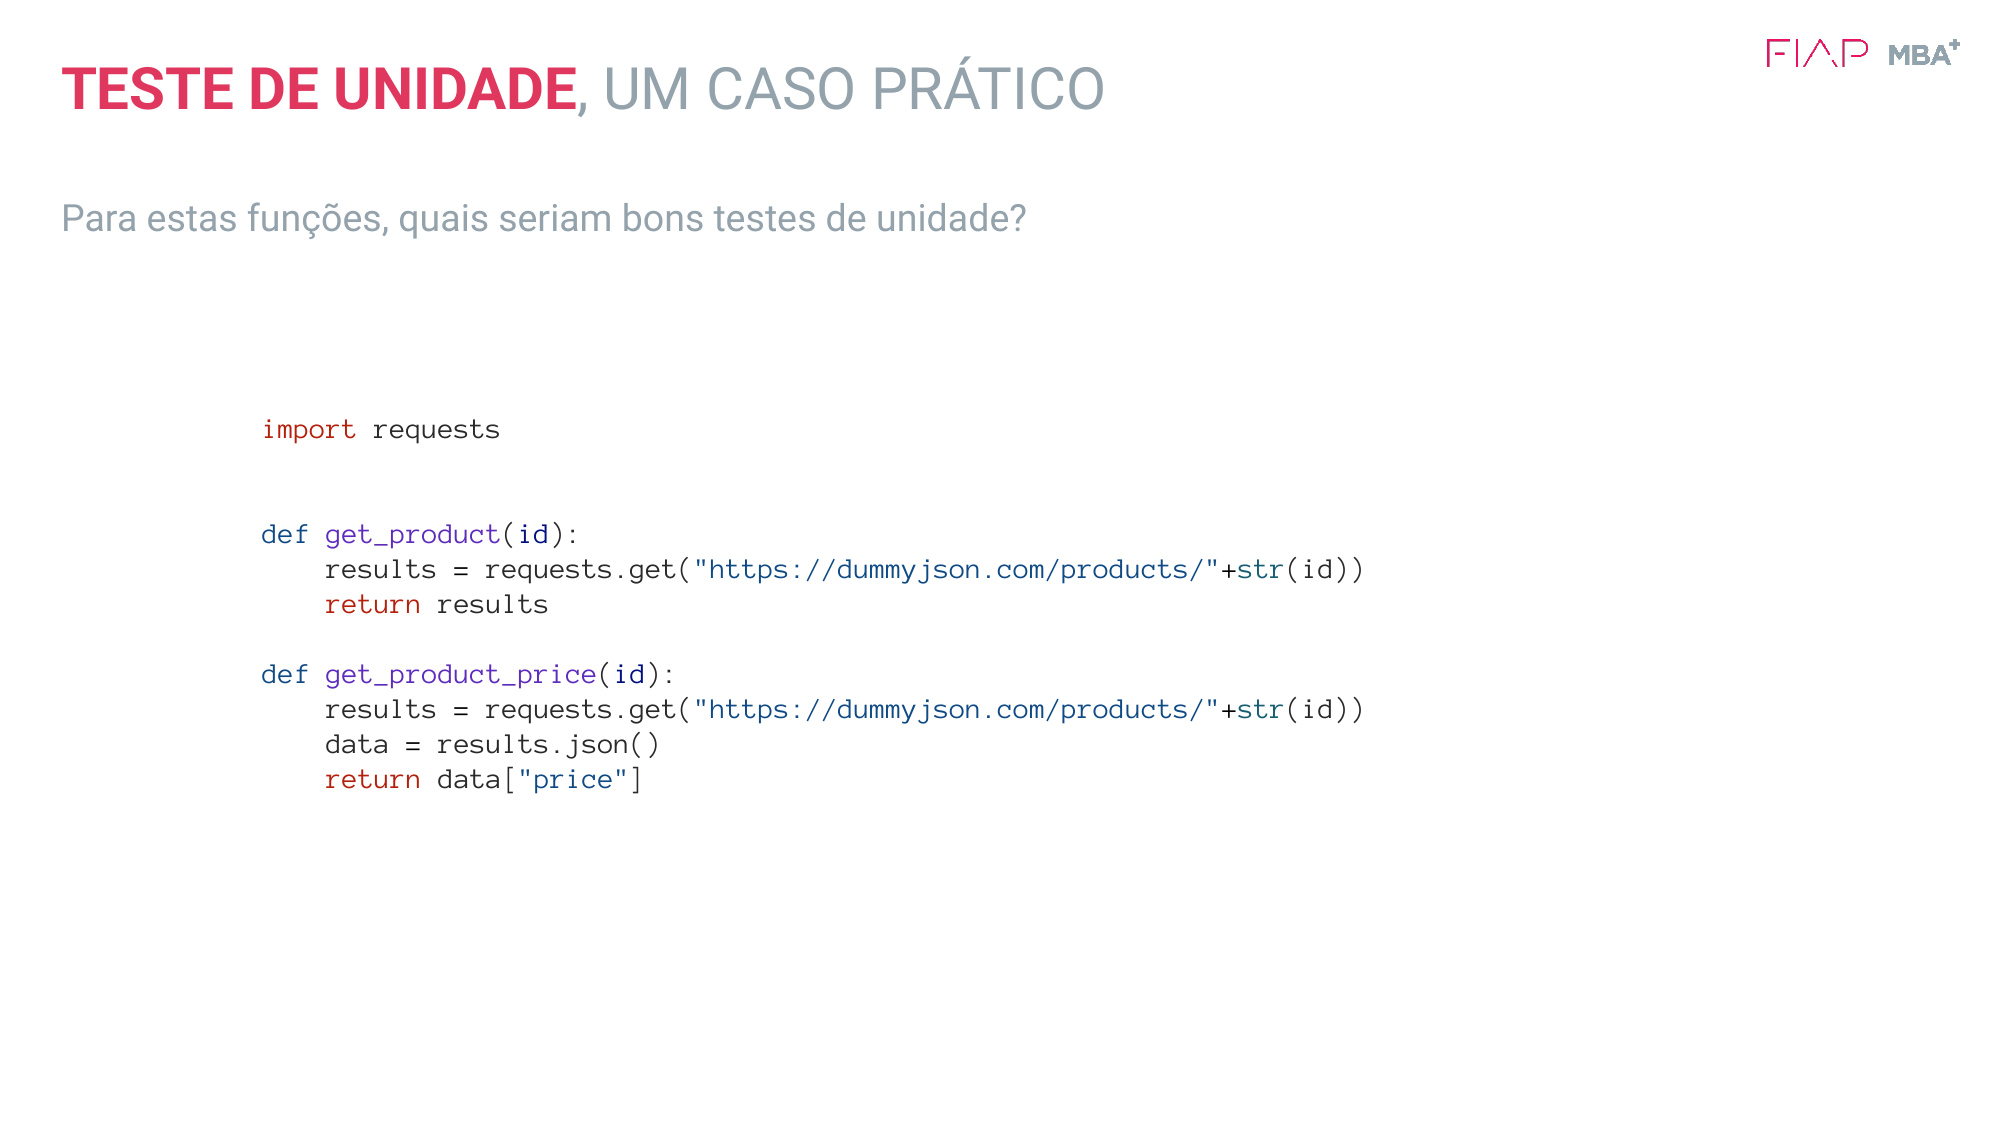

# TESTE DE UNIDADE, UM CASO PRÁTICO
Para estas funções, quais seriam bons testes de unidade?
import requests
def get_product(id):
    results = requests.get("https://dummyjson.com/products/"+str(id))
    return results
def get_product_price(id):
    results = requests.get("https://dummyjson.com/products/"+str(id))
    data = results.json()
    return data["price"]